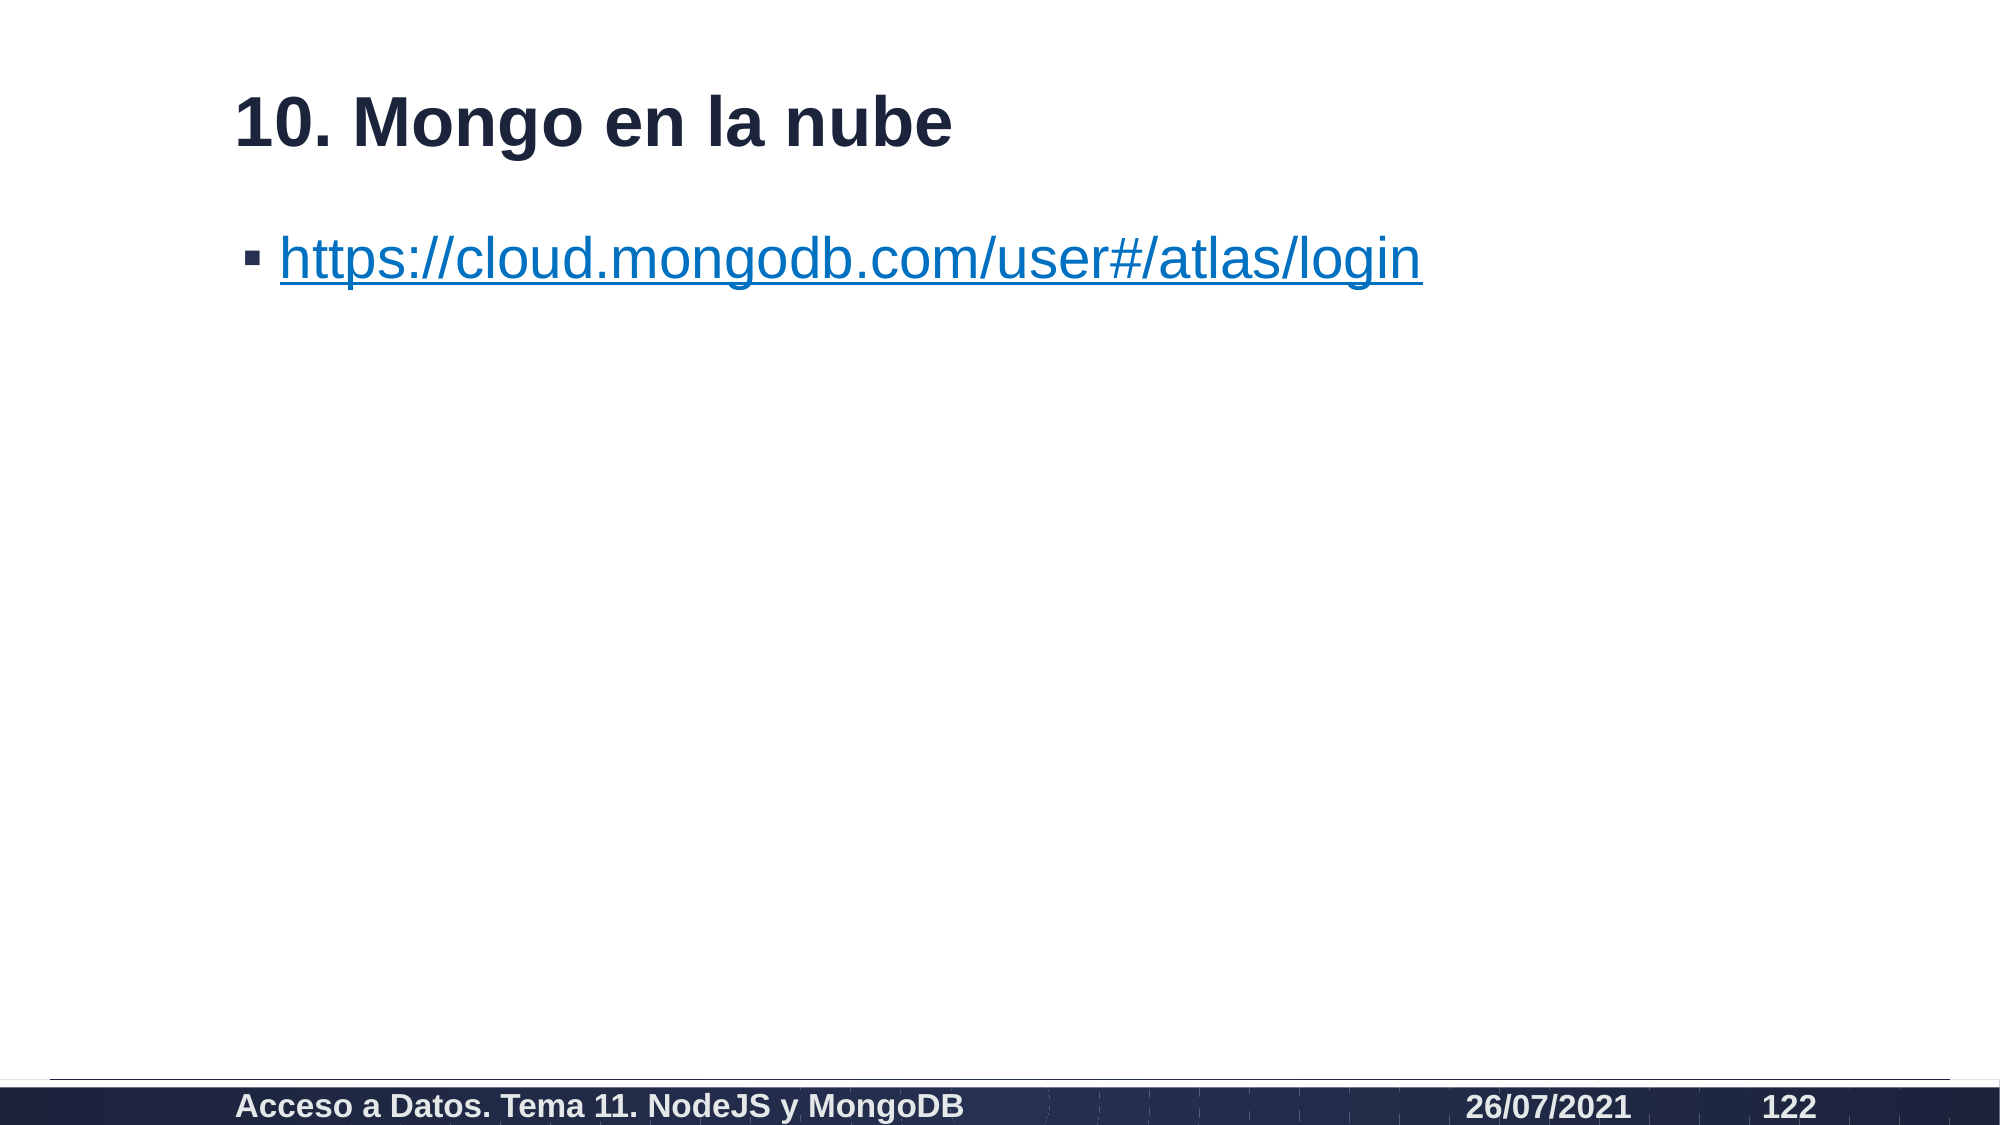

# 10. Mongo en la nube
https://cloud.mongodb.com/user#/atlas/login
Acceso a Datos. Tema 11. NodeJS y MongoDB
26/07/2021
122